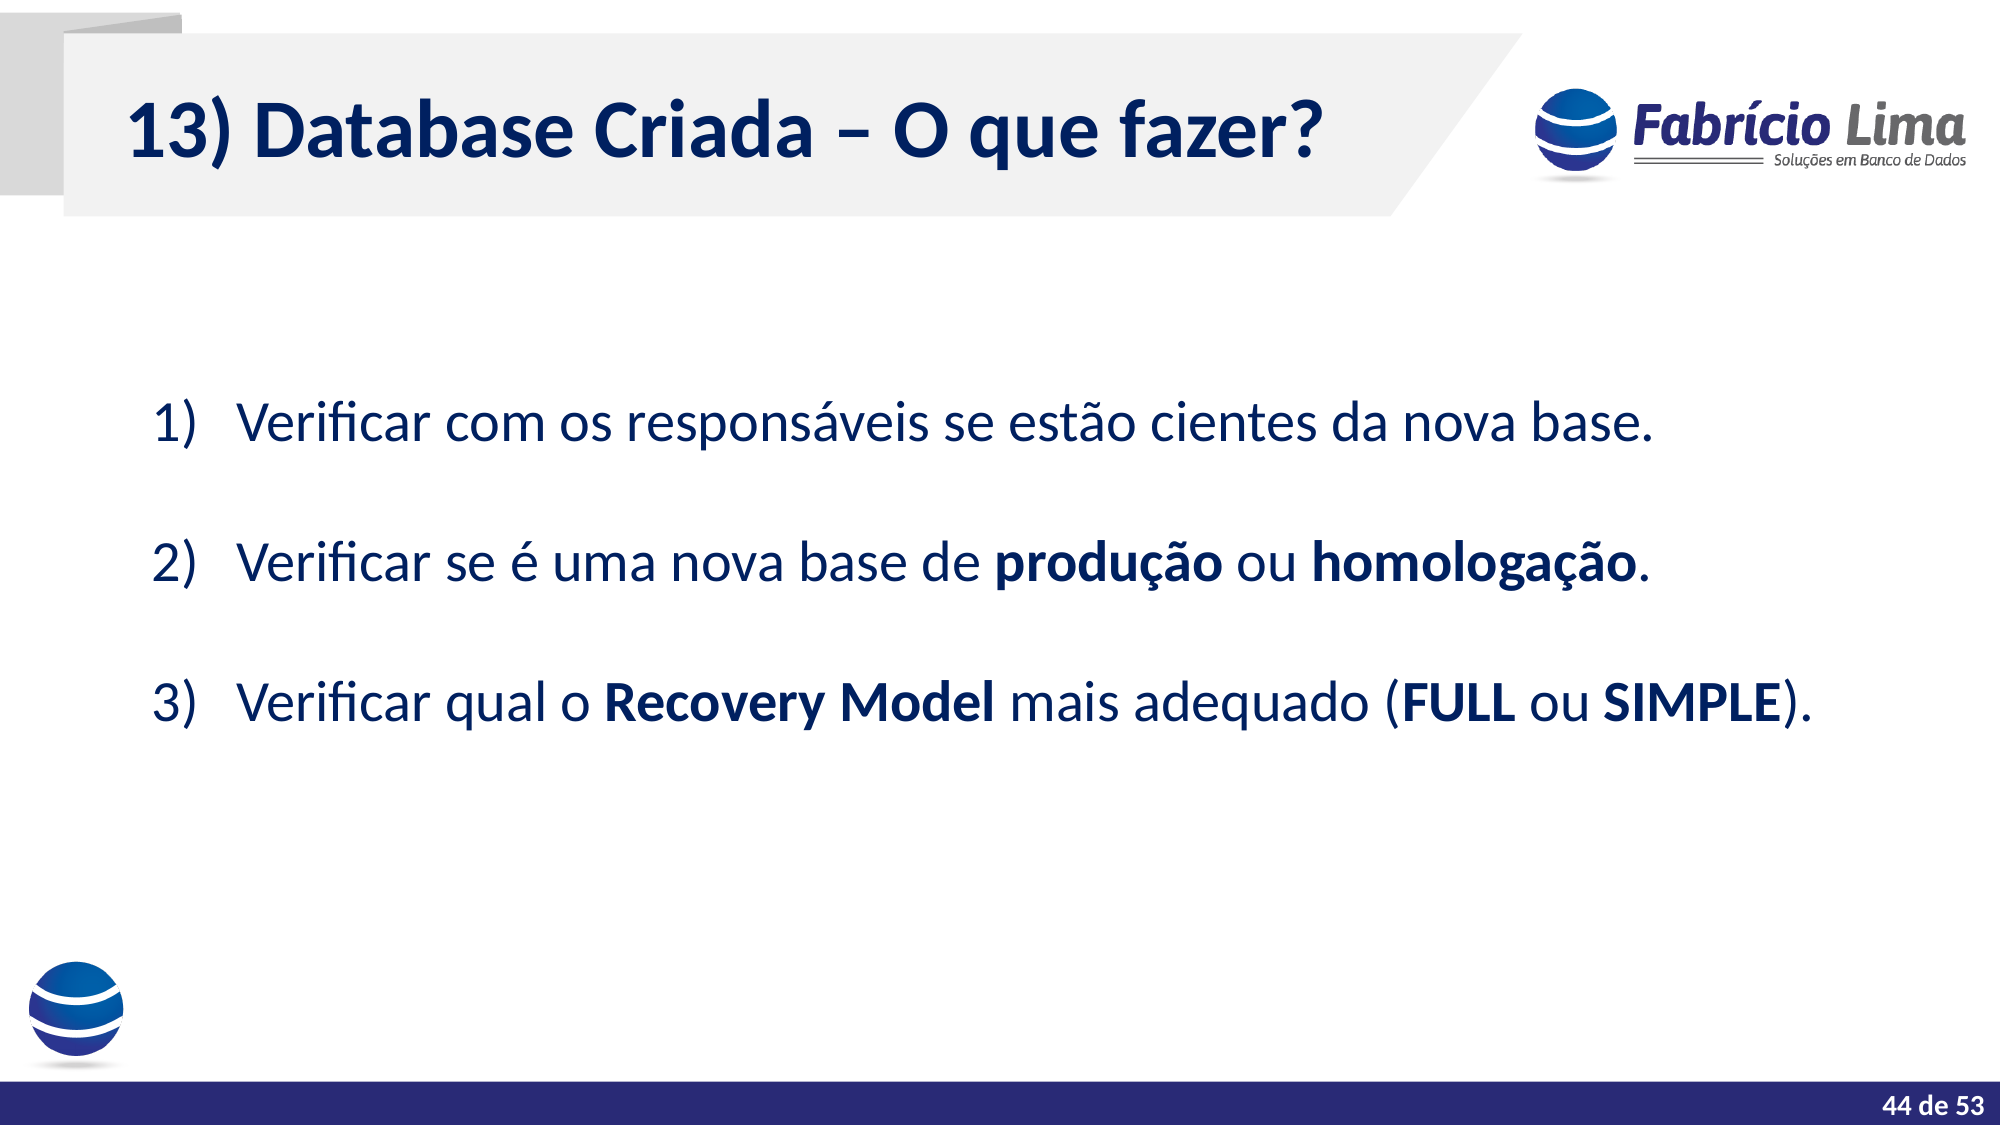

13) Database Criada – O que fazer?

Verificar com os responsáveis se estão cientes da nova base.

Verificar se é uma nova base de produção ou homologação.

Verificar qual o Recovery Model mais adequado (FULL ou SIMPLE).
44 de 53